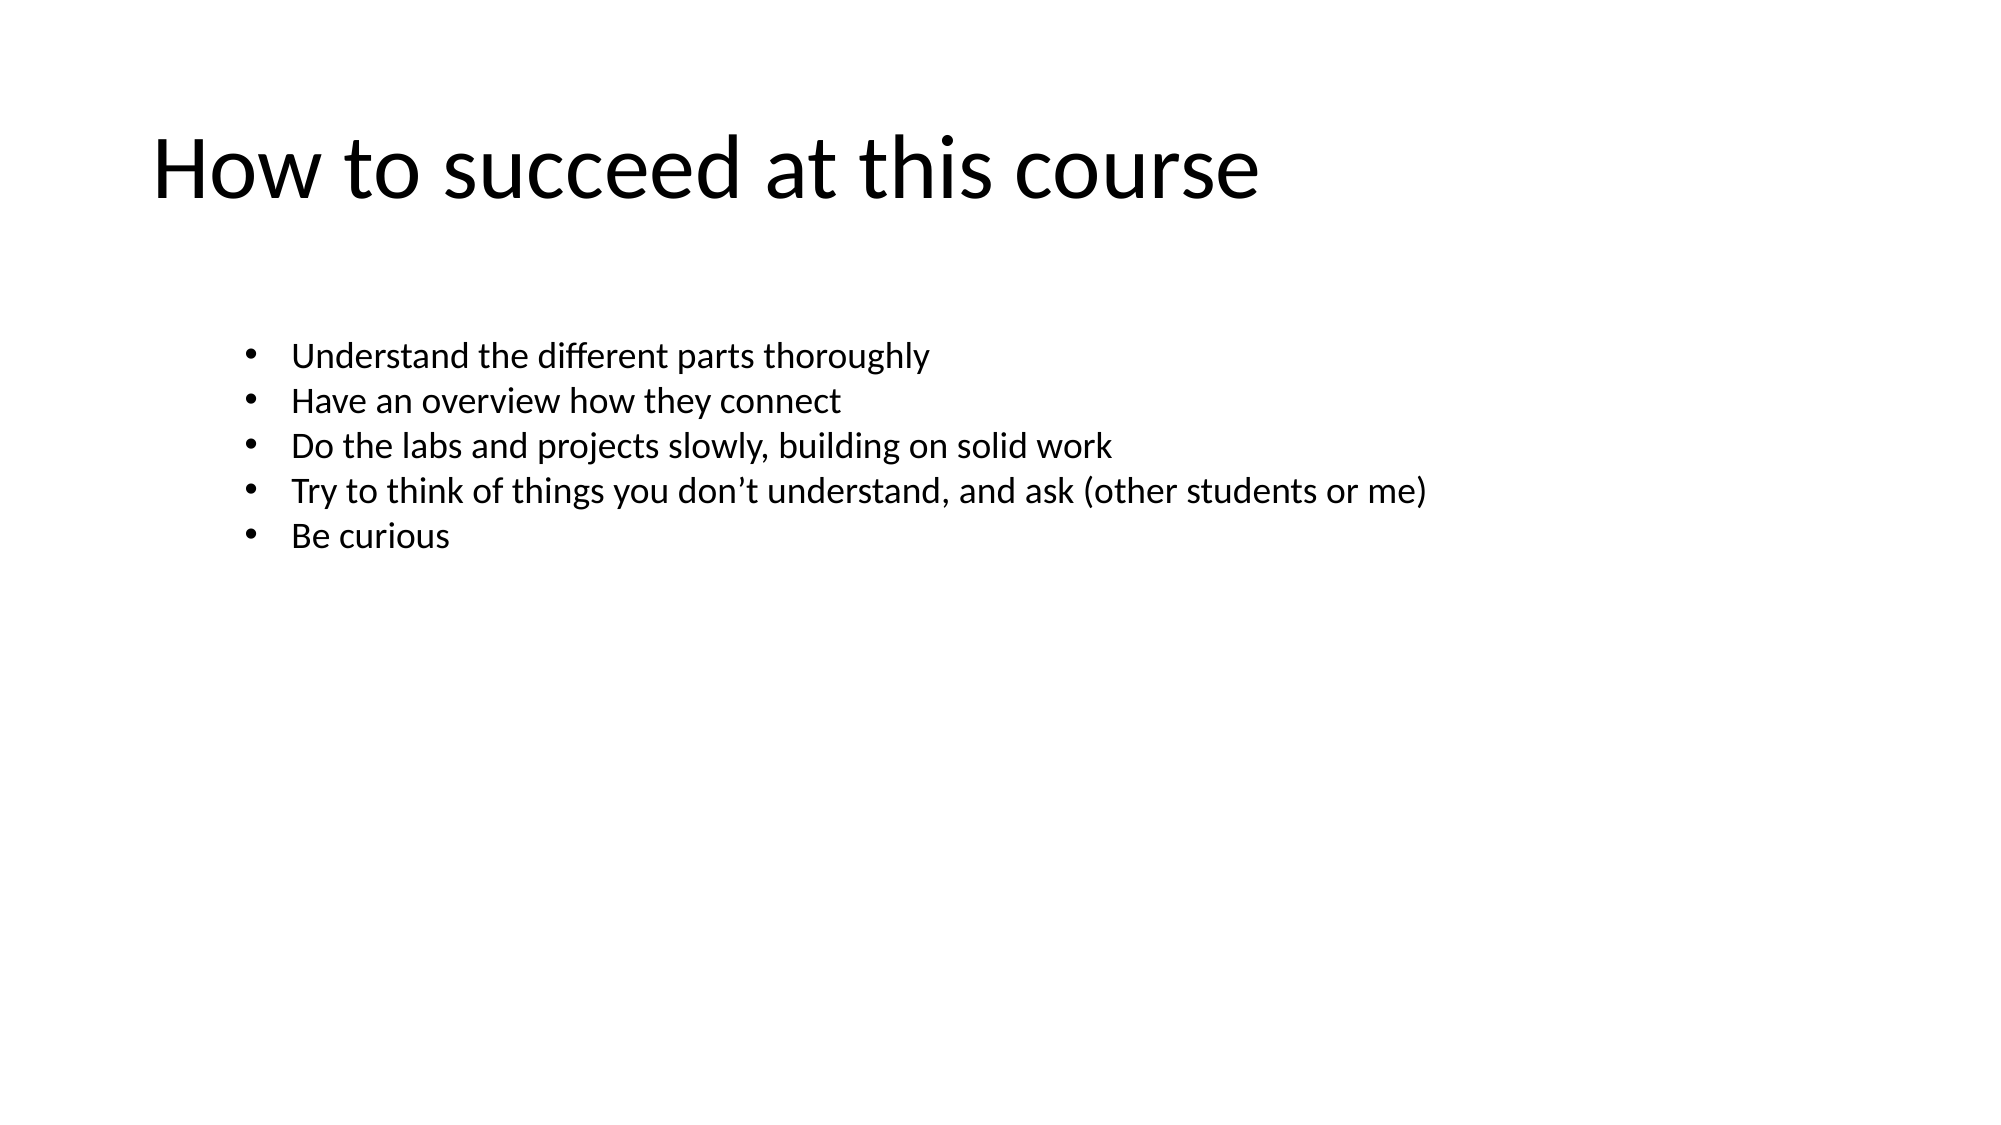

# How to succeed at this course
Understand the different parts thoroughly
Have an overview how they connect
Do the labs and projects slowly, building on solid work
Try to think of things you don’t understand, and ask (other students or me)
Be curious